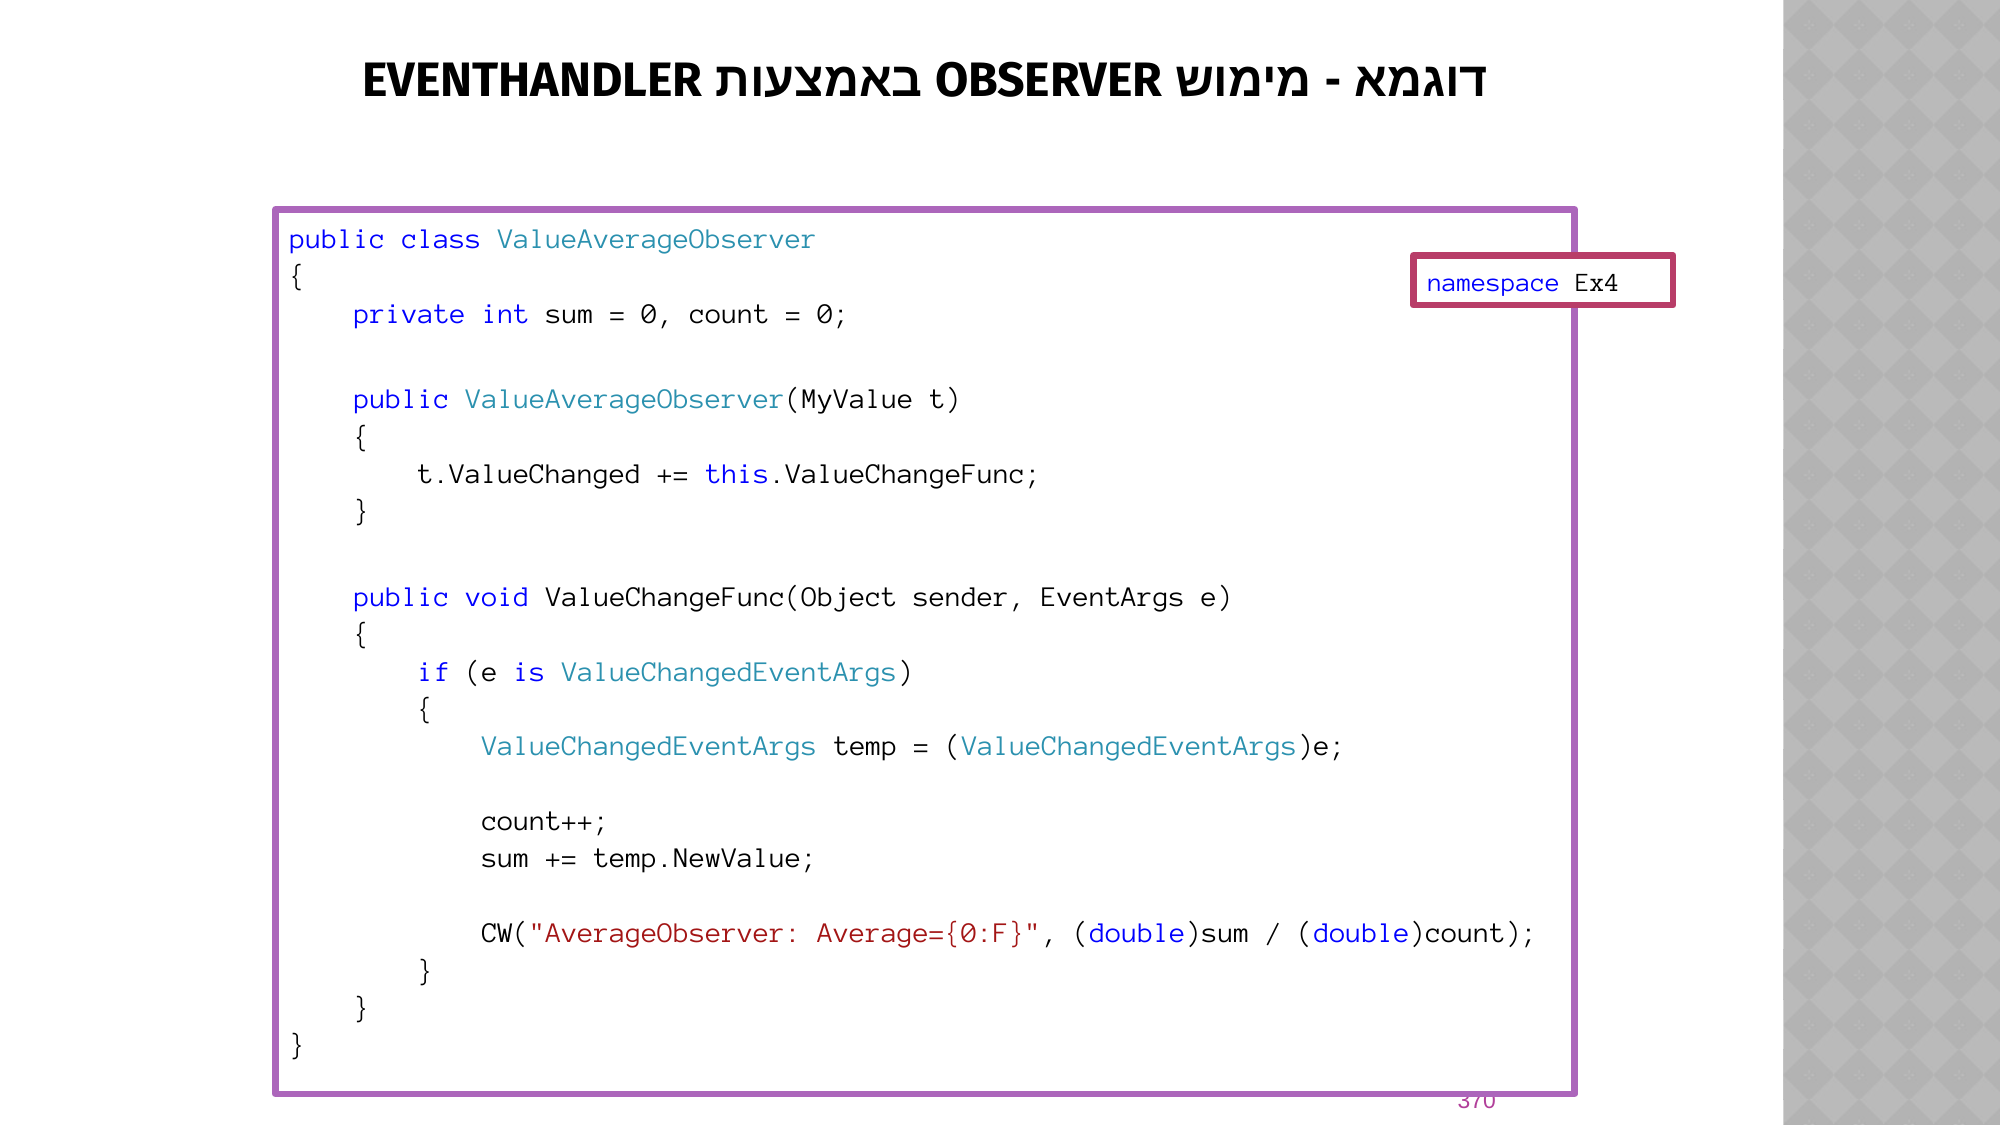

# דוגמא - מימוש OBSERVER באמצעות EVENTHANDLER
public class ValueAverageObserver
{
    private int sum = 0, count = 0;

    public ValueAverageObserver(MyValue t)
    {
        t.ValueChanged += this.ValueChangeFunc;
    }

    public void ValueChangeFunc(Object sender, EventArgs e)
    {
        if (e is ValueChangedEventArgs)
        {
            ValueChangedEventArgs temp = (ValueChangedEventArgs)e;

            count++;
            sum += temp.NewValue;

            CW("AverageObserver: Average={0:F}", (double)sum / (double)count);
        }
    }
}
namespace Ex4
370